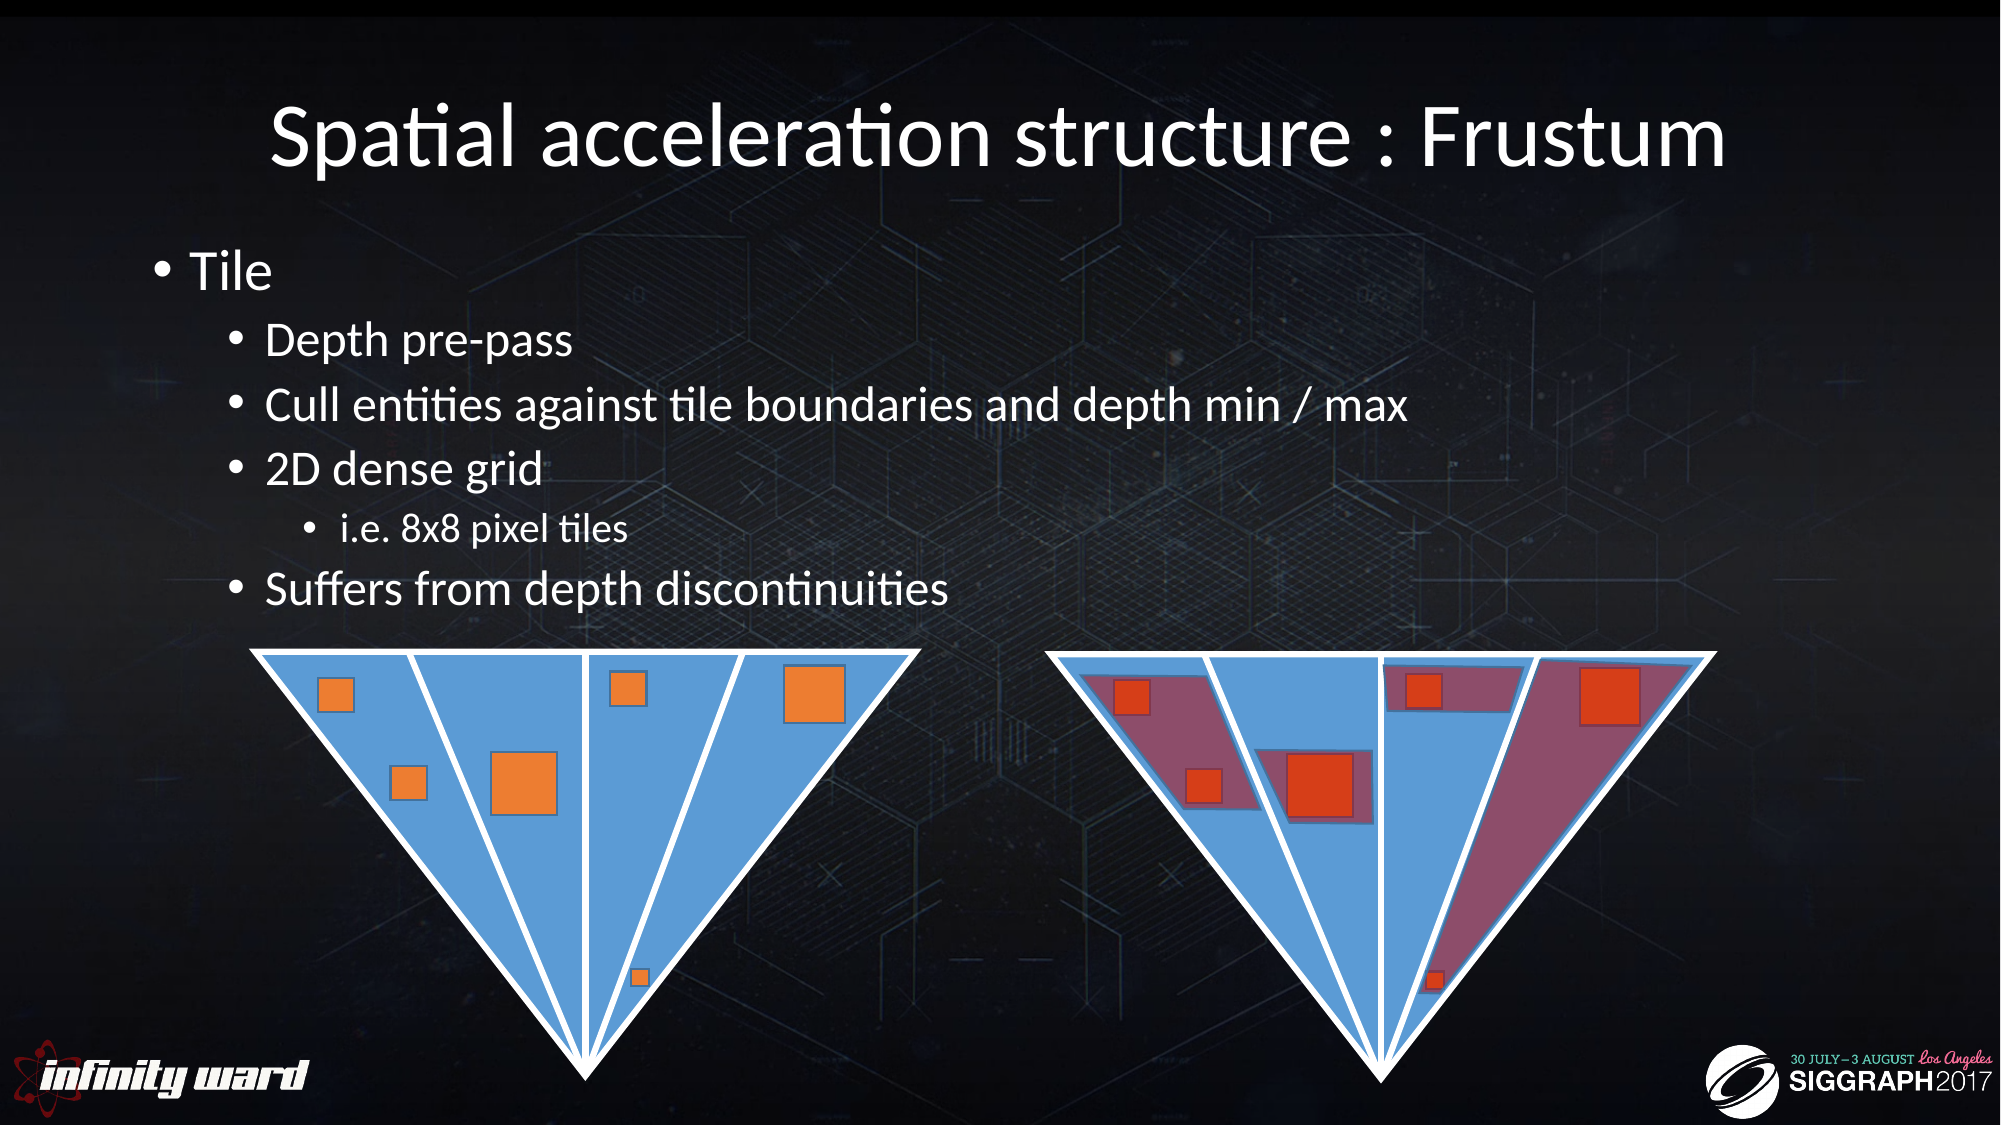

# Spatial acceleration structure : Frustum
Tile
Depth pre-pass
Cull entities against tile boundaries and depth min / max
2D dense grid
i.e. 8x8 pixel tiles
Suffers from depth discontinuities